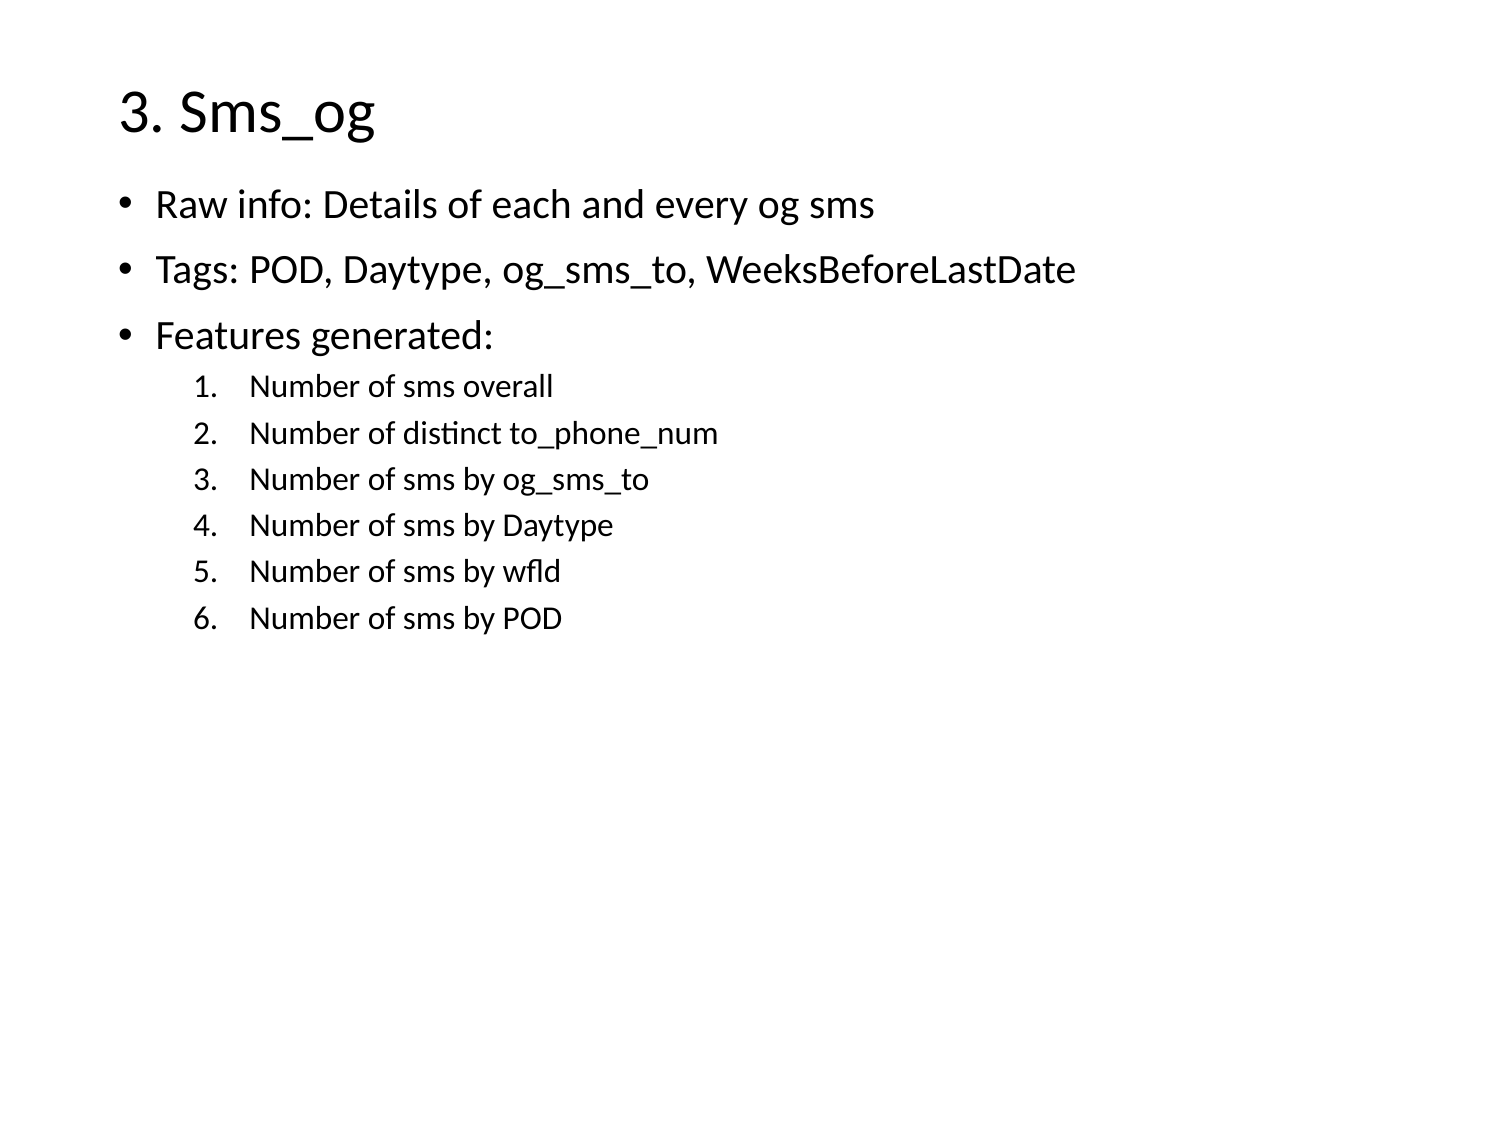

# 3. Sms_og
Raw info: Details of each and every og sms
Tags: POD, Daytype, og_sms_to, WeeksBeforeLastDate
Features generated:
Number of sms overall
Number of distinct to_phone_num
Number of sms by og_sms_to
Number of sms by Daytype
Number of sms by wfld
Number of sms by POD